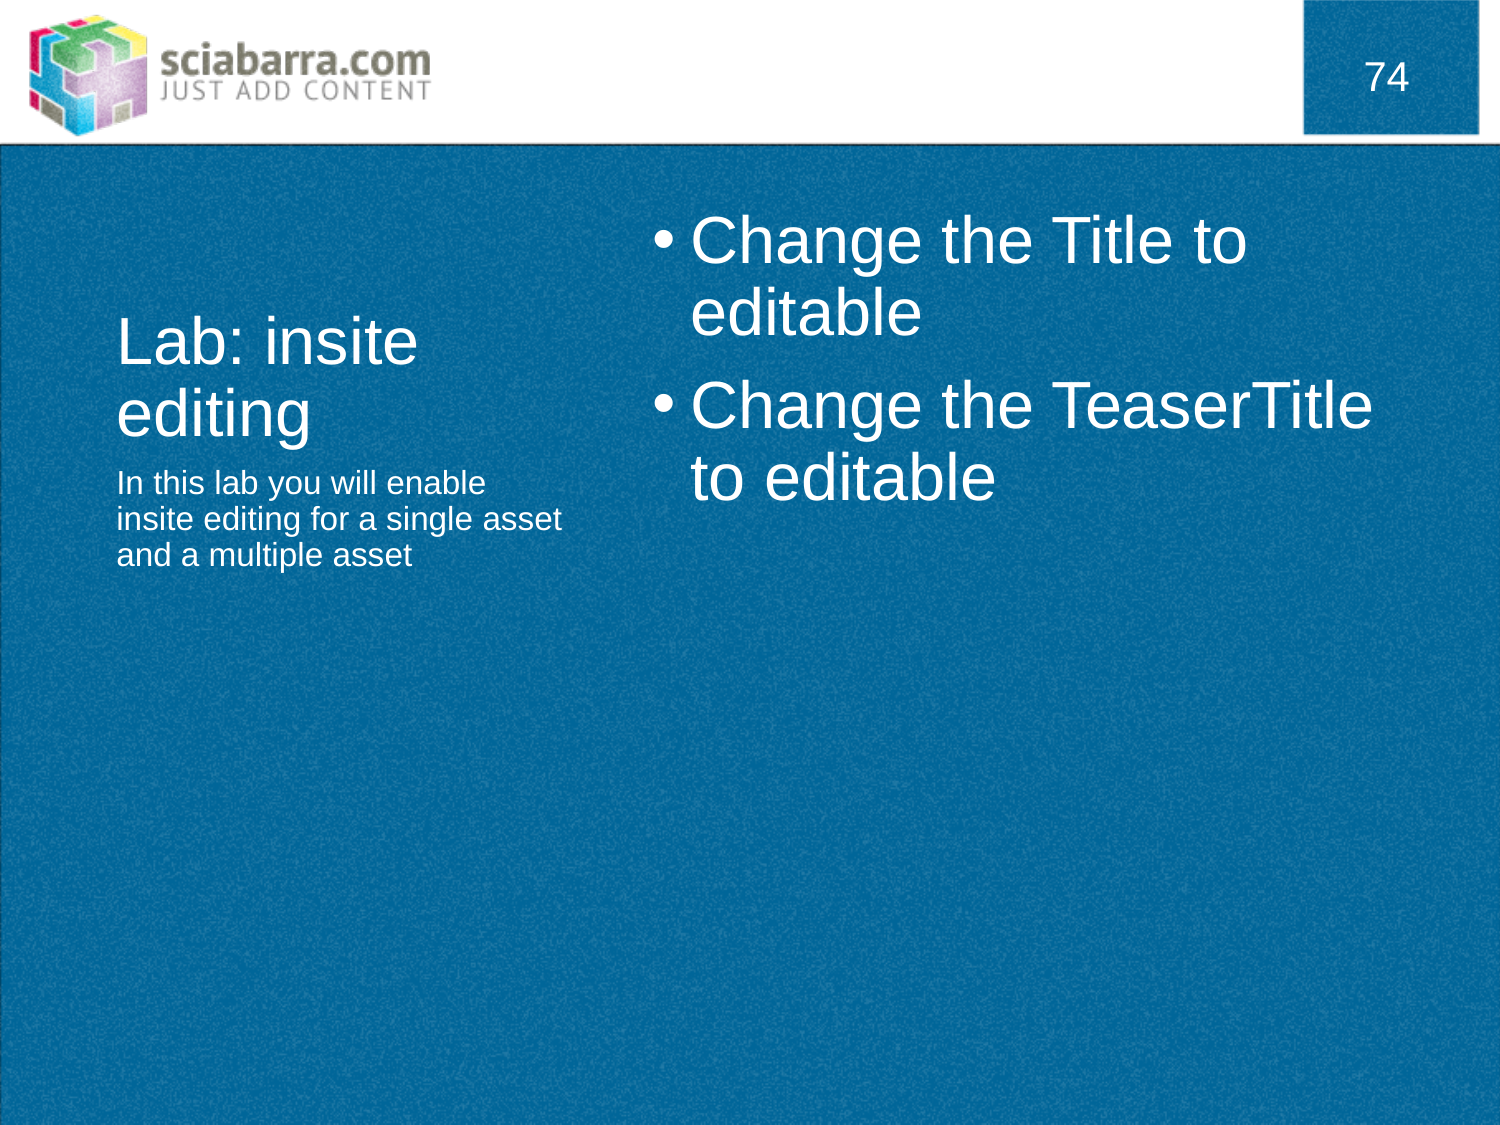

74
# Lab: insite editing
Change the Title to editable
Change the TeaserTitle to editable
In this lab you will enable insite editing for a single asset and a multiple asset